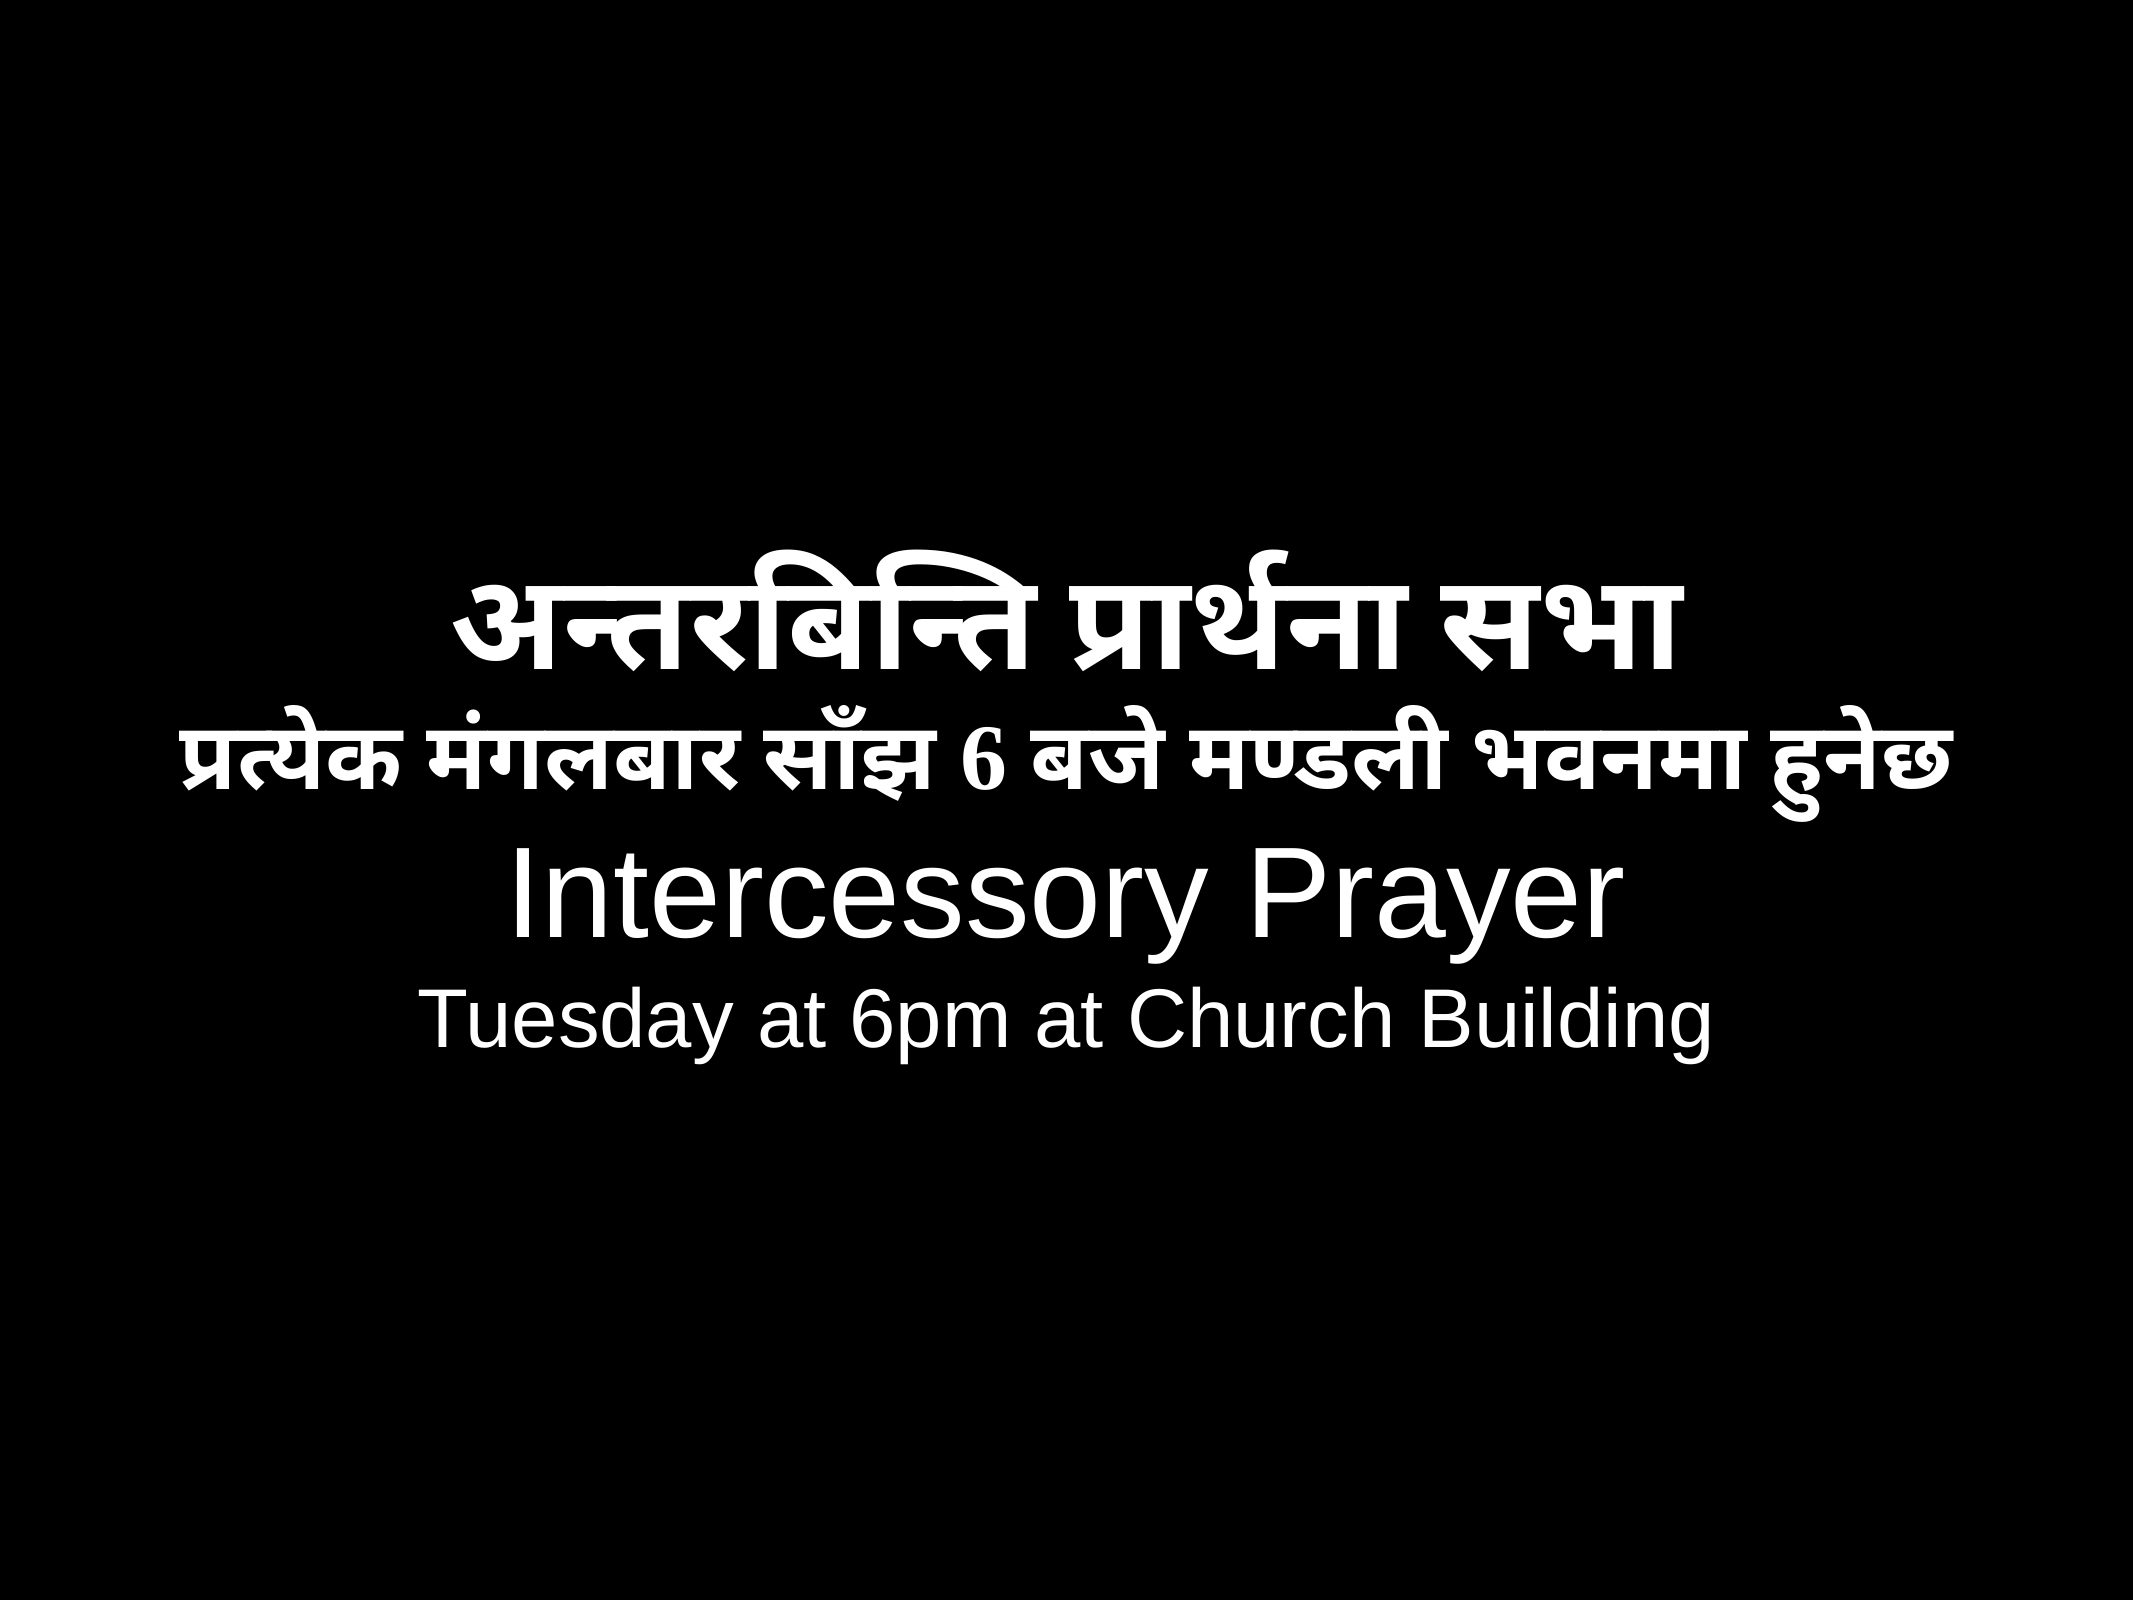

अन्तरबिन्ति प्रार्थना सभा
प्रत्येक मंगलबार साँझ 6 बजे मण्डली भवनमा हुनेछ
Intercessory Prayer
Tuesday at 6pm at Church Building